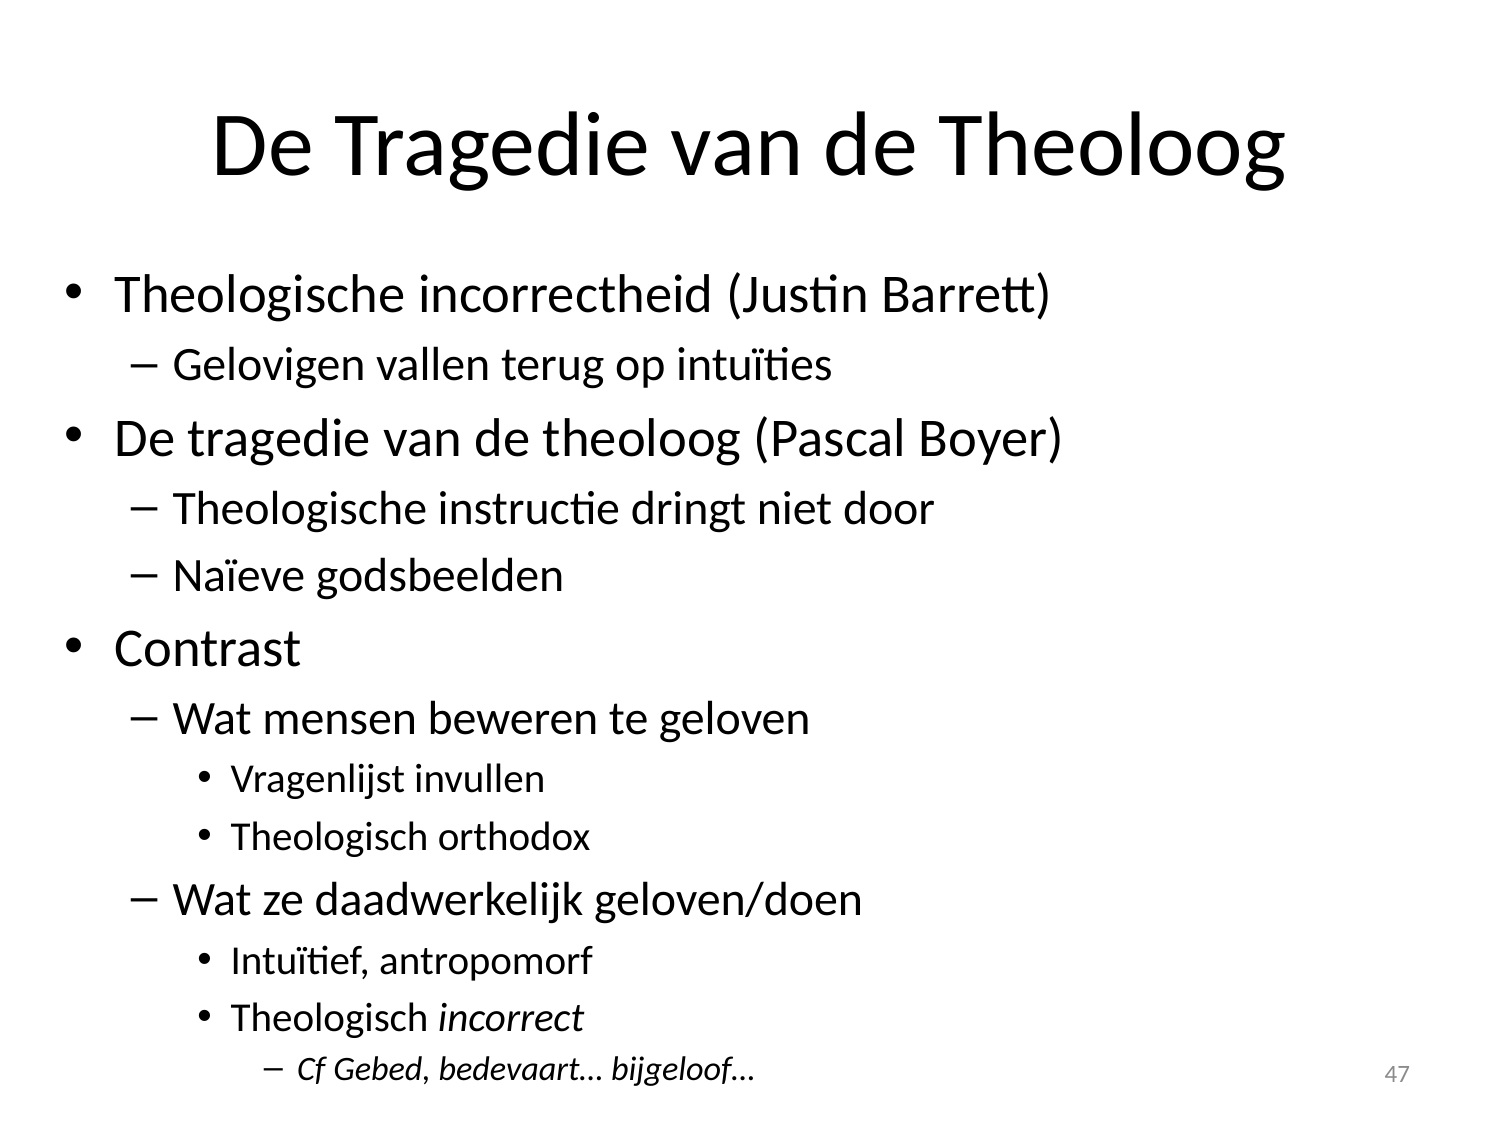

# De Tragedie van de Theoloog
Theologische incorrectheid (Justin Barrett)
Gelovigen vallen terug op intuïties
De tragedie van de theoloog (Pascal Boyer)
Theologische instructie dringt niet door
Naïeve godsbeelden
Contrast
Wat mensen beweren te geloven
Vragenlijst invullen
Theologisch orthodox
Wat ze daadwerkelijk geloven/doen
Intuïtief, antropomorf
Theologisch incorrect
Cf Gebed, bedevaart… bijgeloof…

47